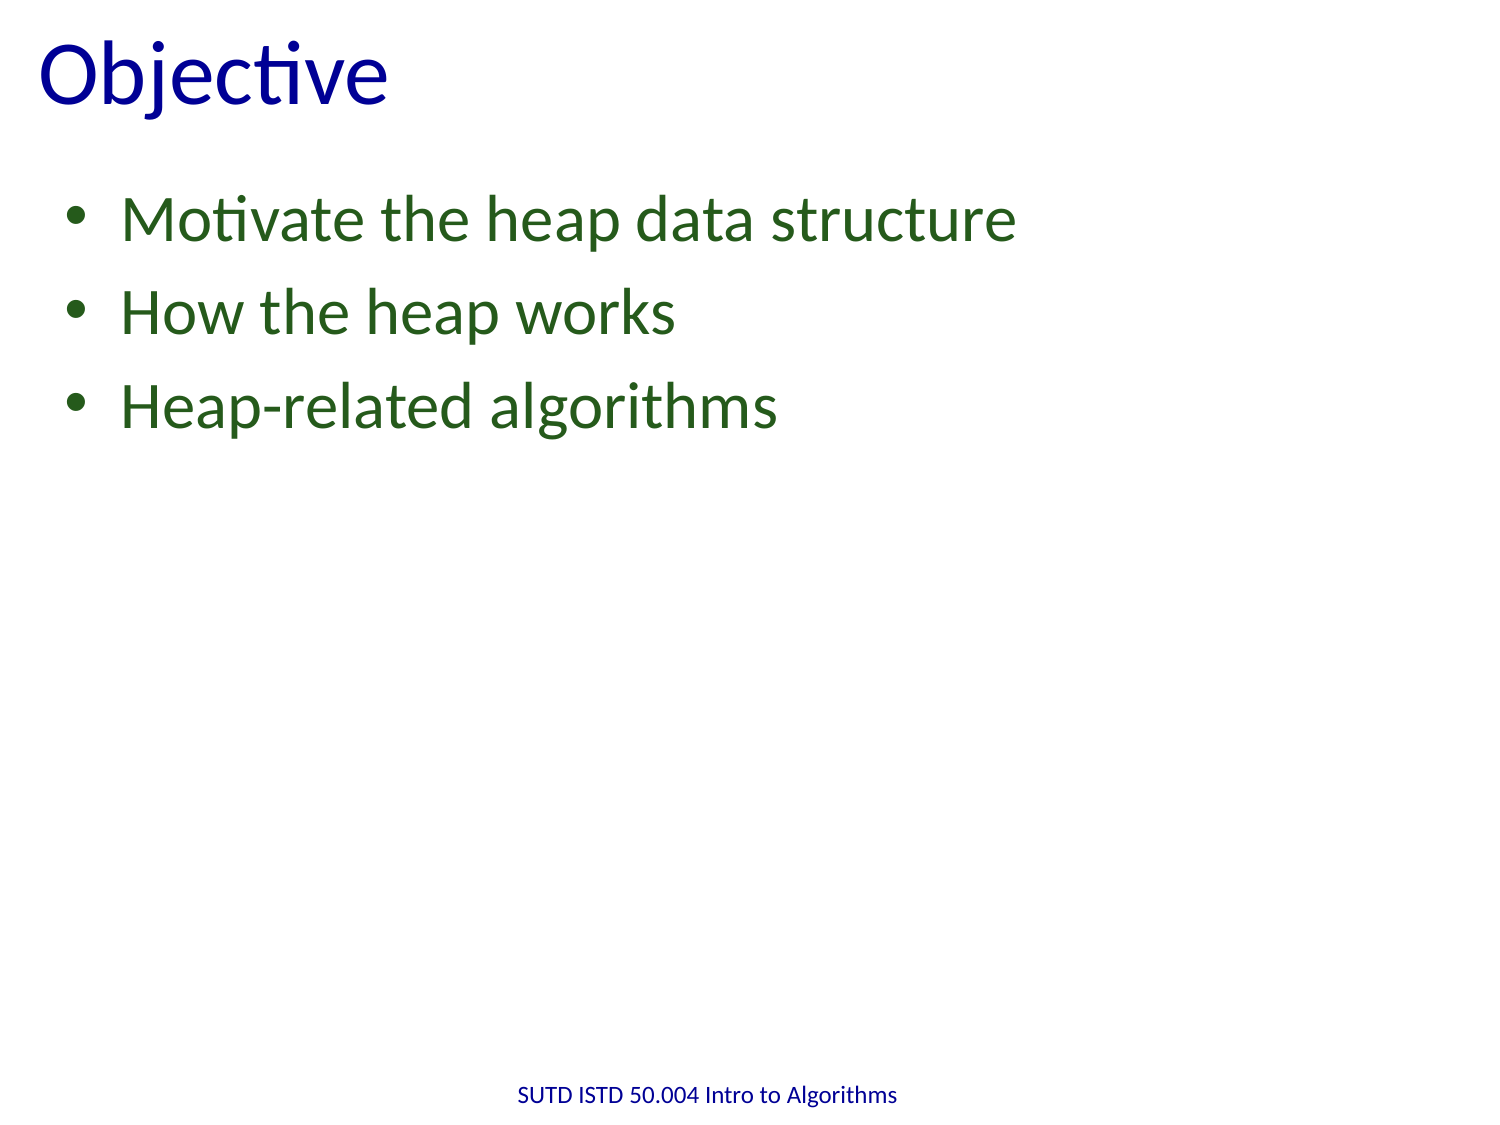

# Objective
Motivate the heap data structure
How the heap works
Heap-related algorithms

SUTD ISTD 50.004 Intro to Algorithms